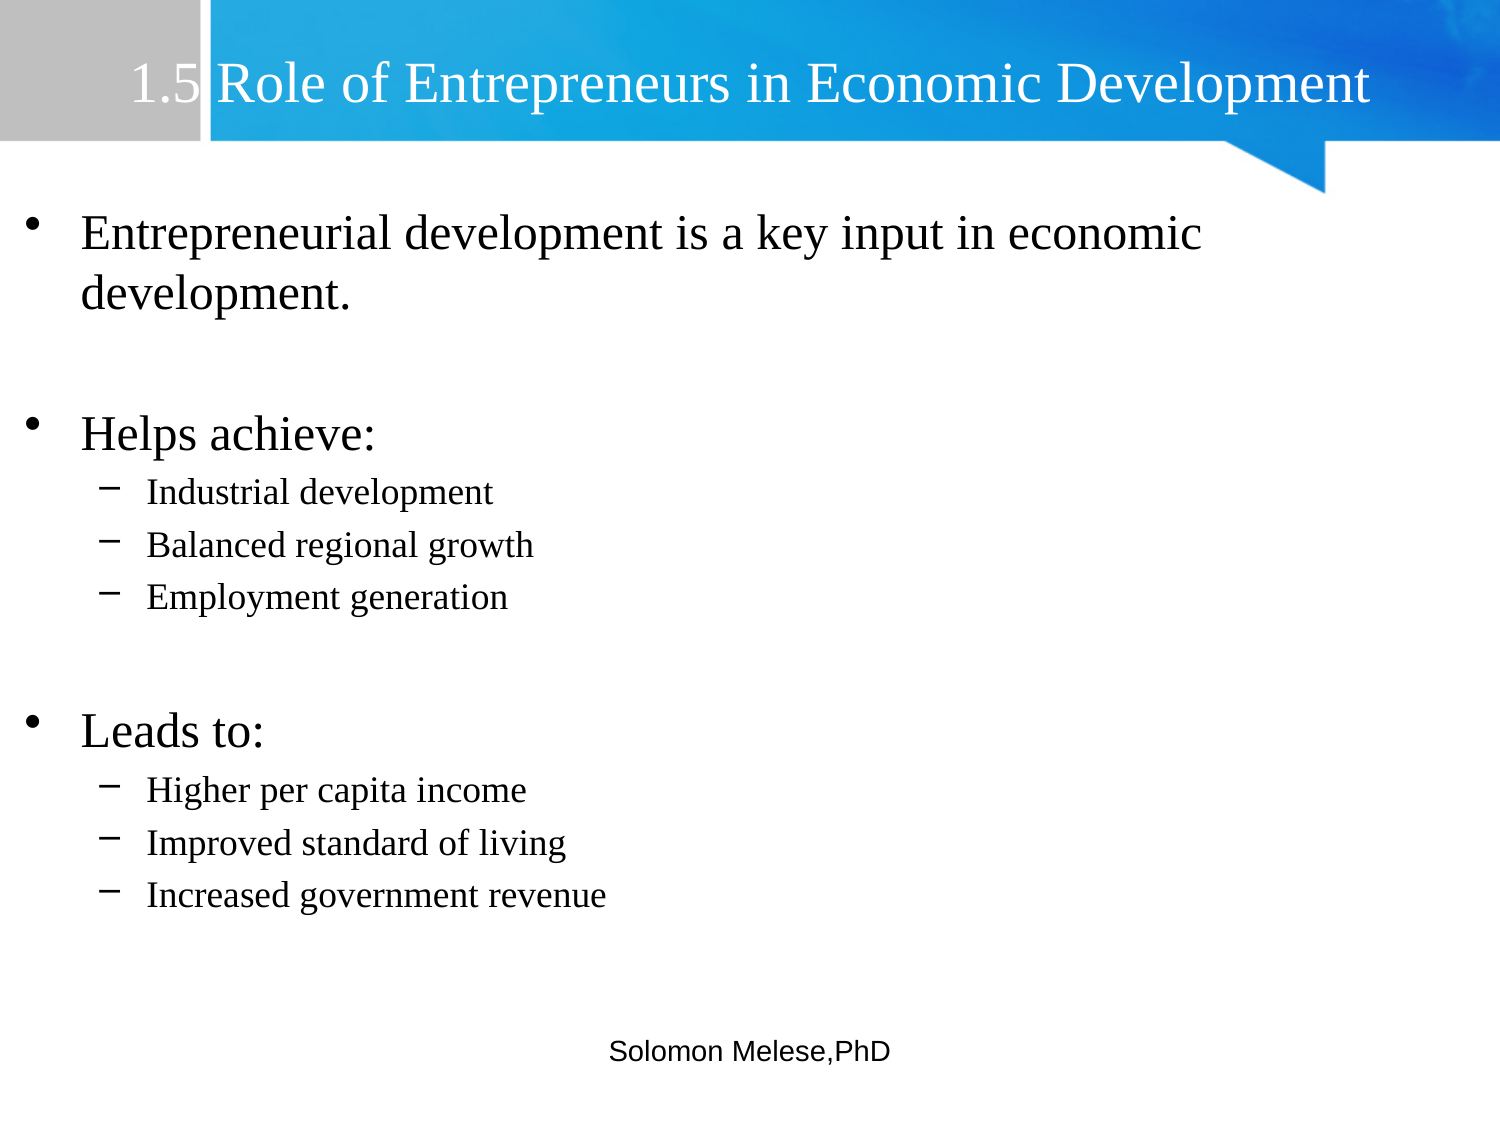

# 1.5 Role of Entrepreneurs in Economic Development
Entrepreneurial development is a key input in economic development.

Helps achieve:
Industrial development
Balanced regional growth
Employment generation

Leads to:
Higher per capita income
Improved standard of living
Increased government revenue
Solomon Melese,PhD
11